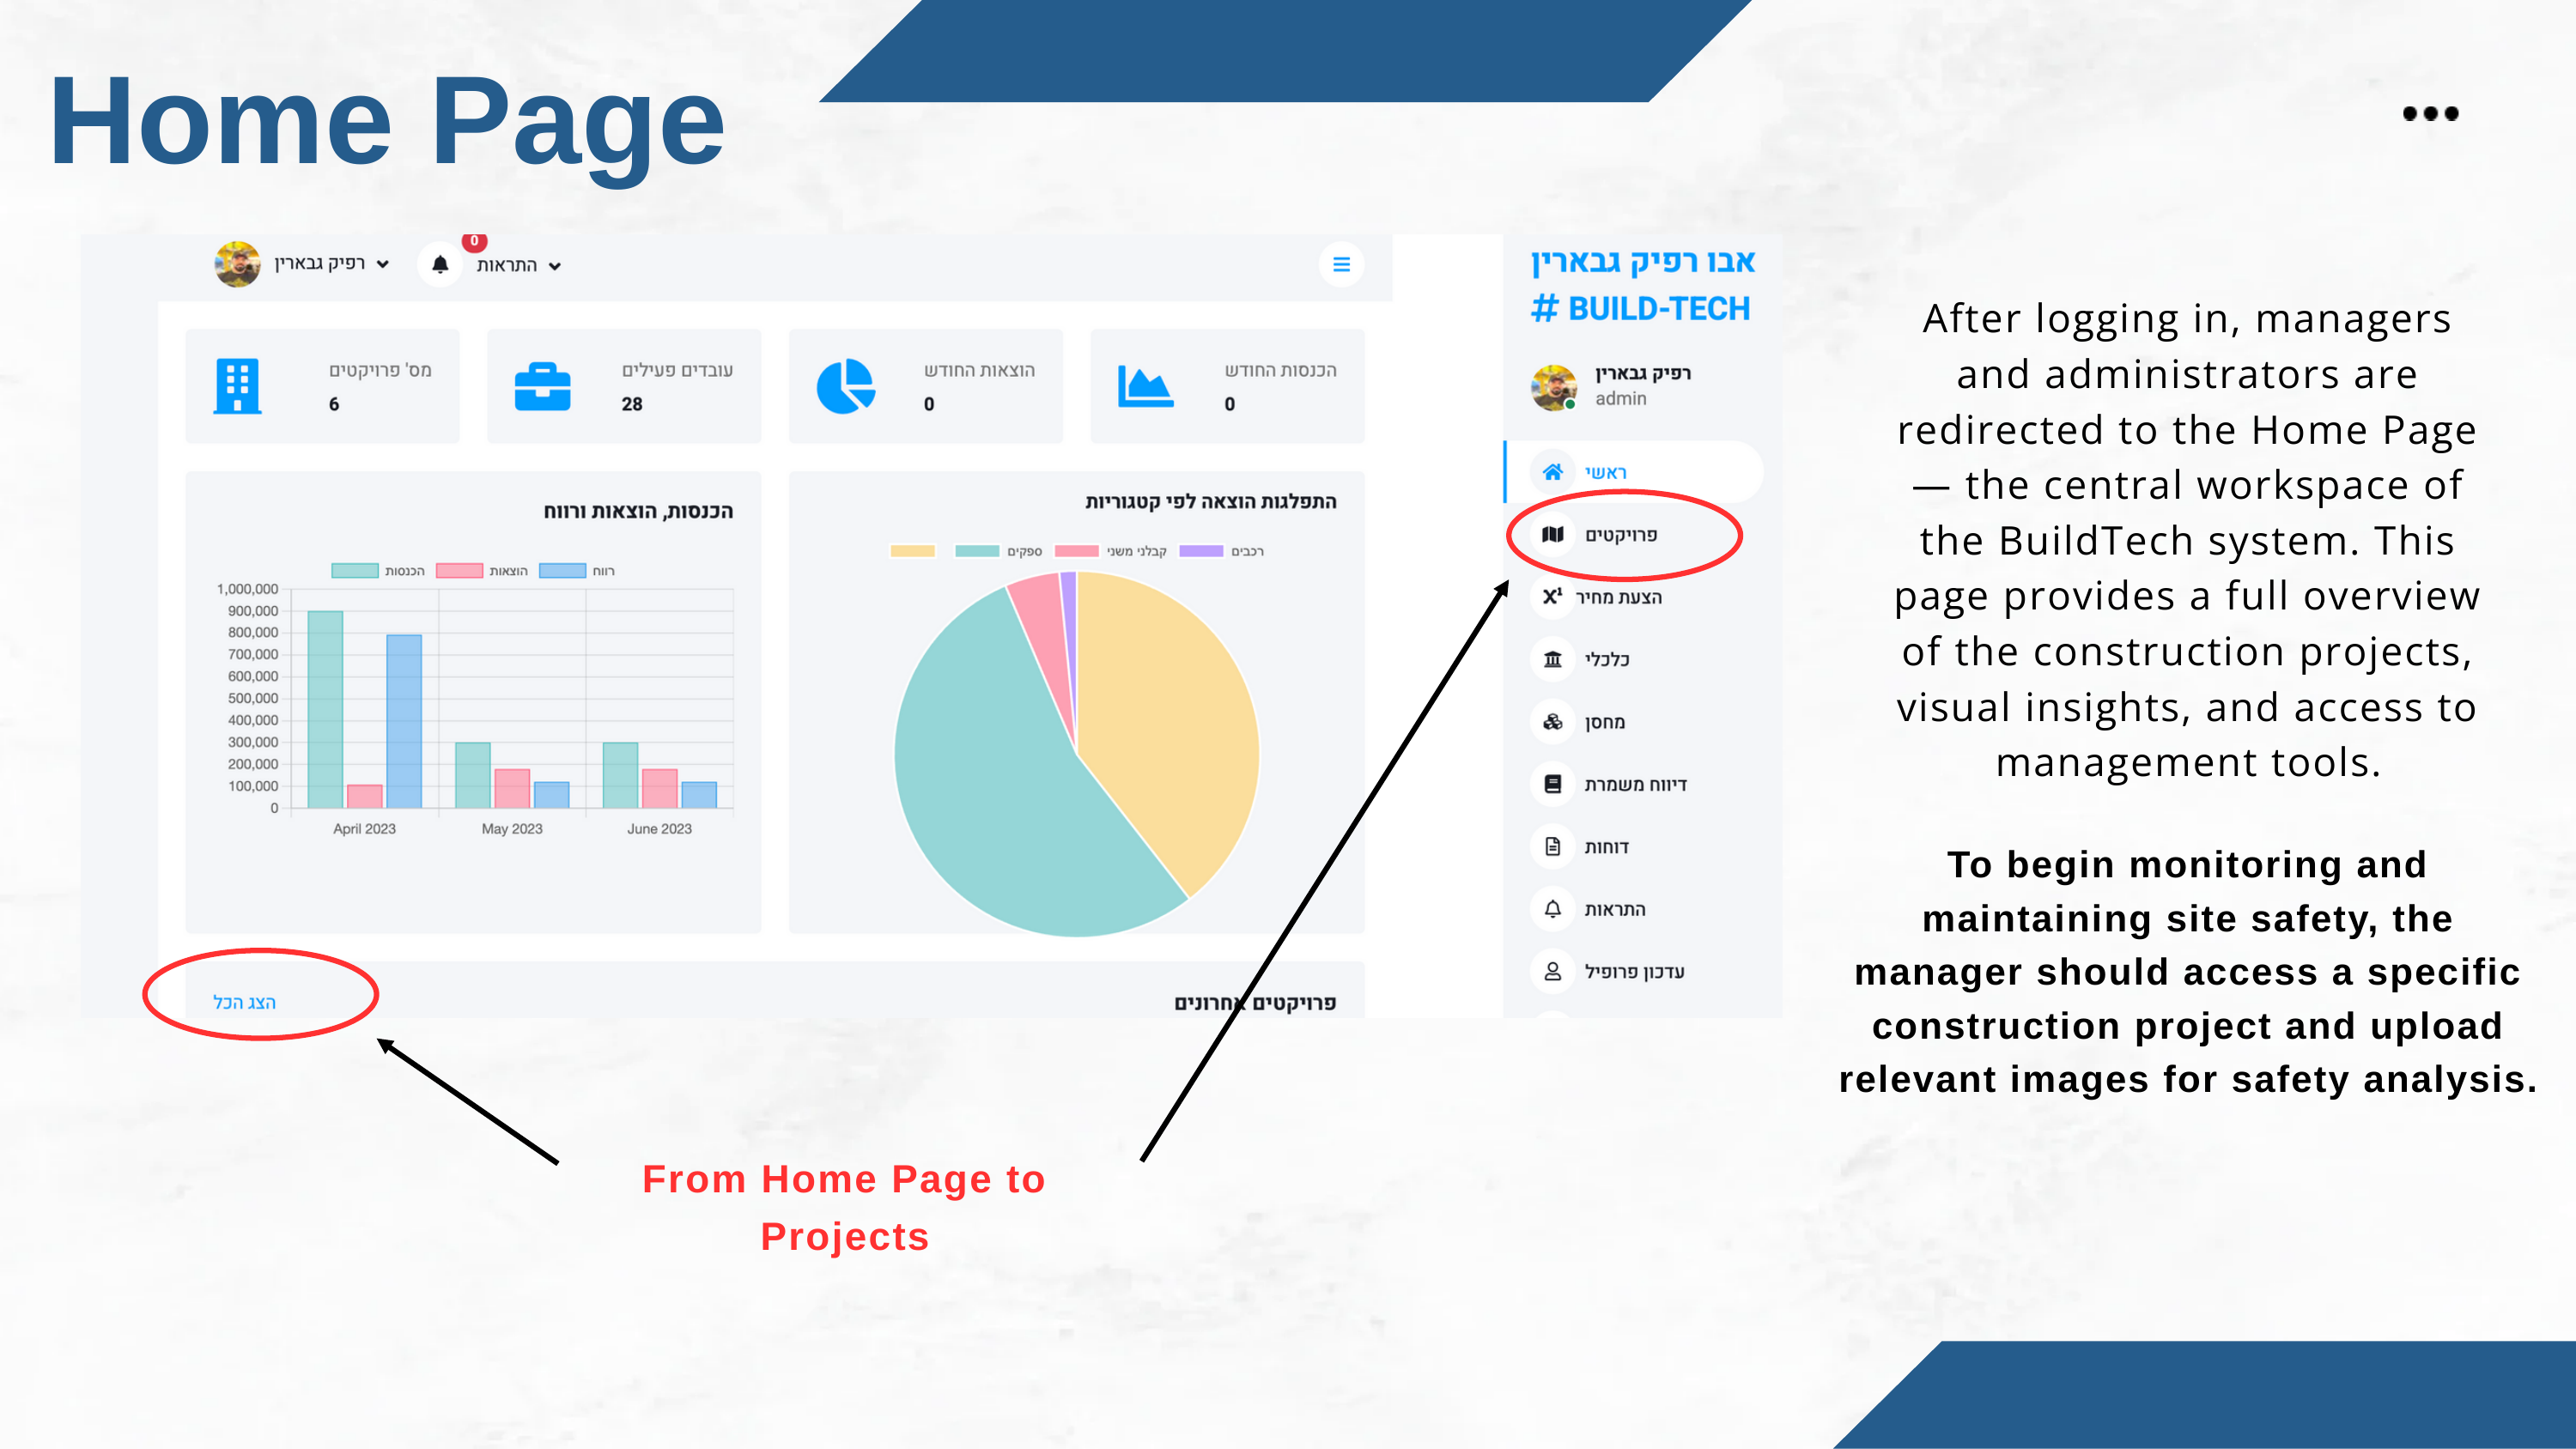

Home Page

After logging in, managers and administrators are redirected to the Home Page — the central workspace of the BuildTech system. This page provides a full overview of the construction projects, visual insights, and access to management tools.

To begin monitoring and maintaining site safety, the manager should access a specific construction project and upload relevant images for safety analysis.

From Home Page to Projects